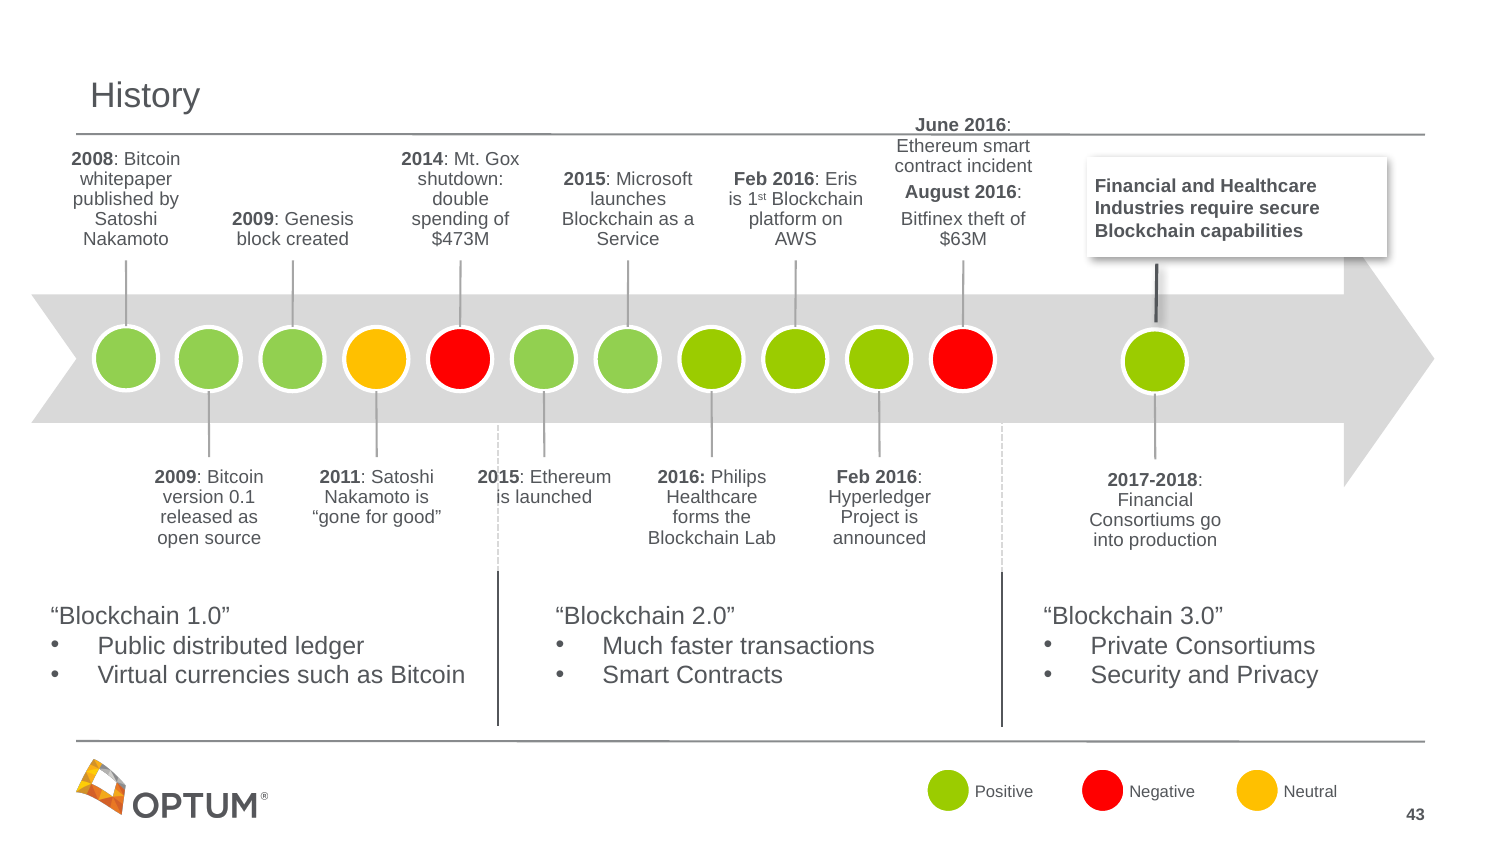

# History

2008: Bitcoin whitepaper published by Satoshi Nakamoto

2009: Genesis block created

2014: Mt. Gox shutdown: double spending of $473M

2015: Microsoft launches Blockchain as a Service

Feb 2016: Eris is 1st Blockchain platform on AWS

June 2016: Ethereum smart contract incident
August 2016:
Bitfinex theft of $63M

Financial and Healthcare Industries require secure Blockchain capabilities

2009: Bitcoin version 0.1 released as open source

2011: Satoshi Nakamoto is “gone for good”

2015: Ethereum is launched

2016: Philips Healthcare forms the Blockchain Lab

Feb 2016: Hyperledger Project is announced

2017-2018: Financial Consortiums go into production
“Blockchain 1.0”
Public distributed ledger
Virtual currencies such as Bitcoin
“Blockchain 2.0”
Much faster transactions
Smart Contracts
“Blockchain 3.0”
Private Consortiums
Security and Privacy

Positive

Negative

Neutral